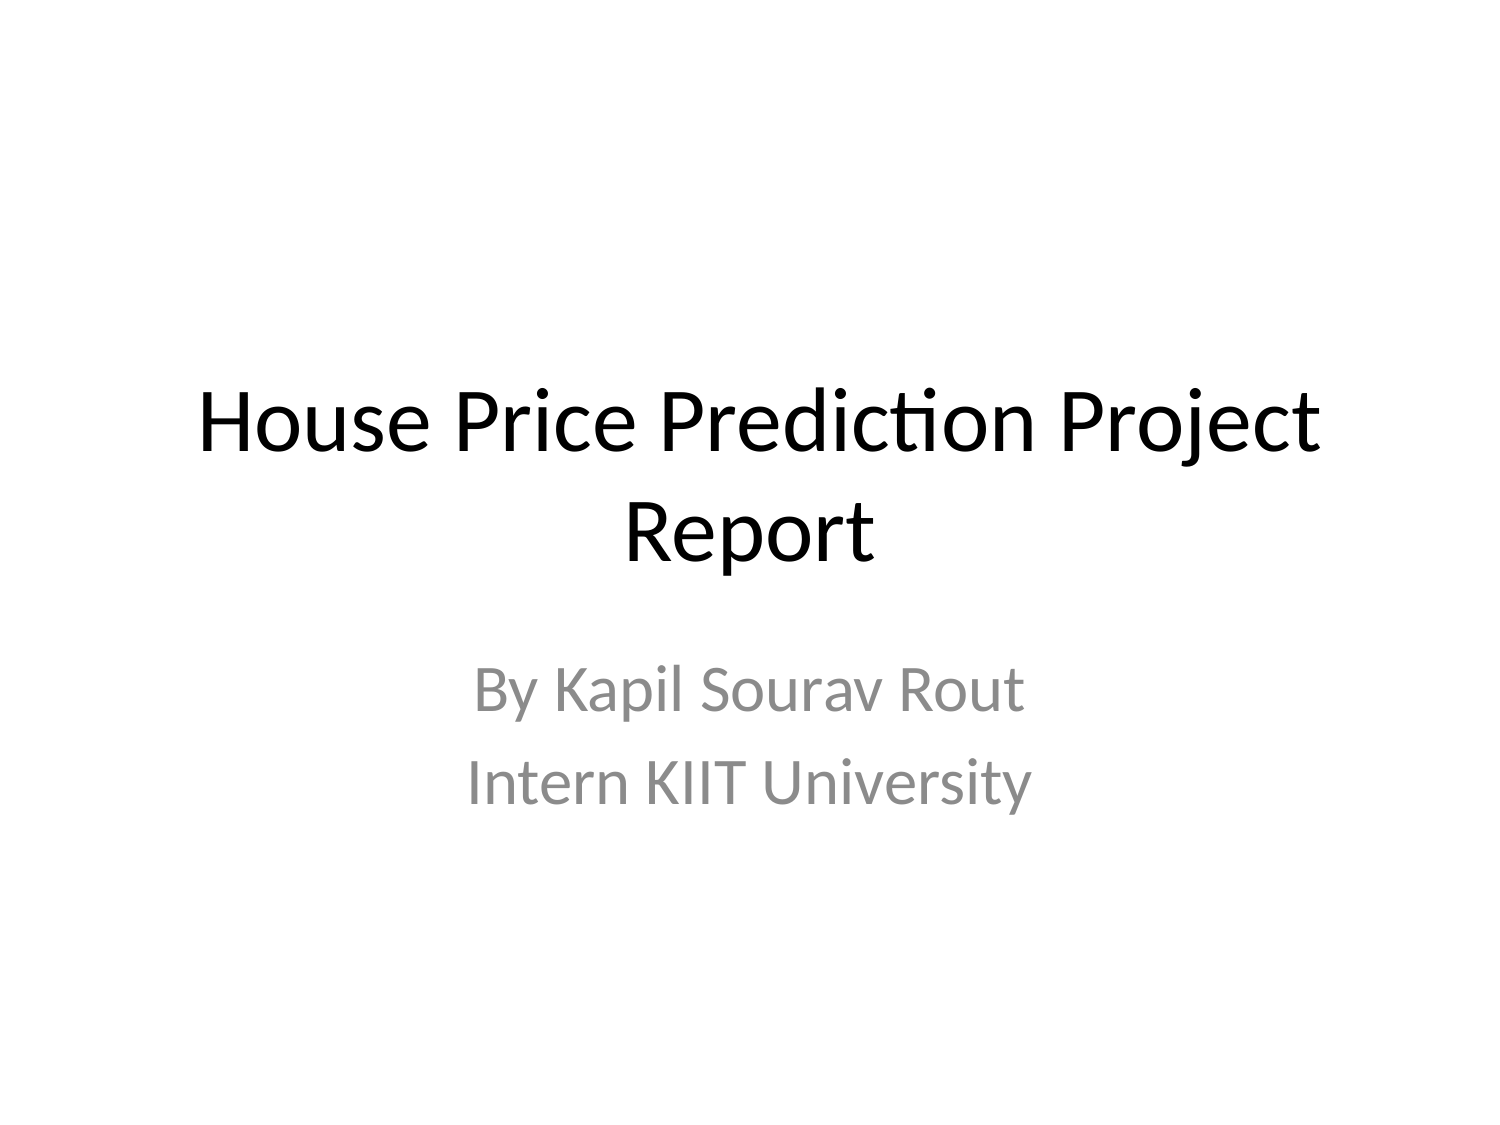

# House Price Prediction Project Report
By Kapil Sourav Rout
Intern KIIT University